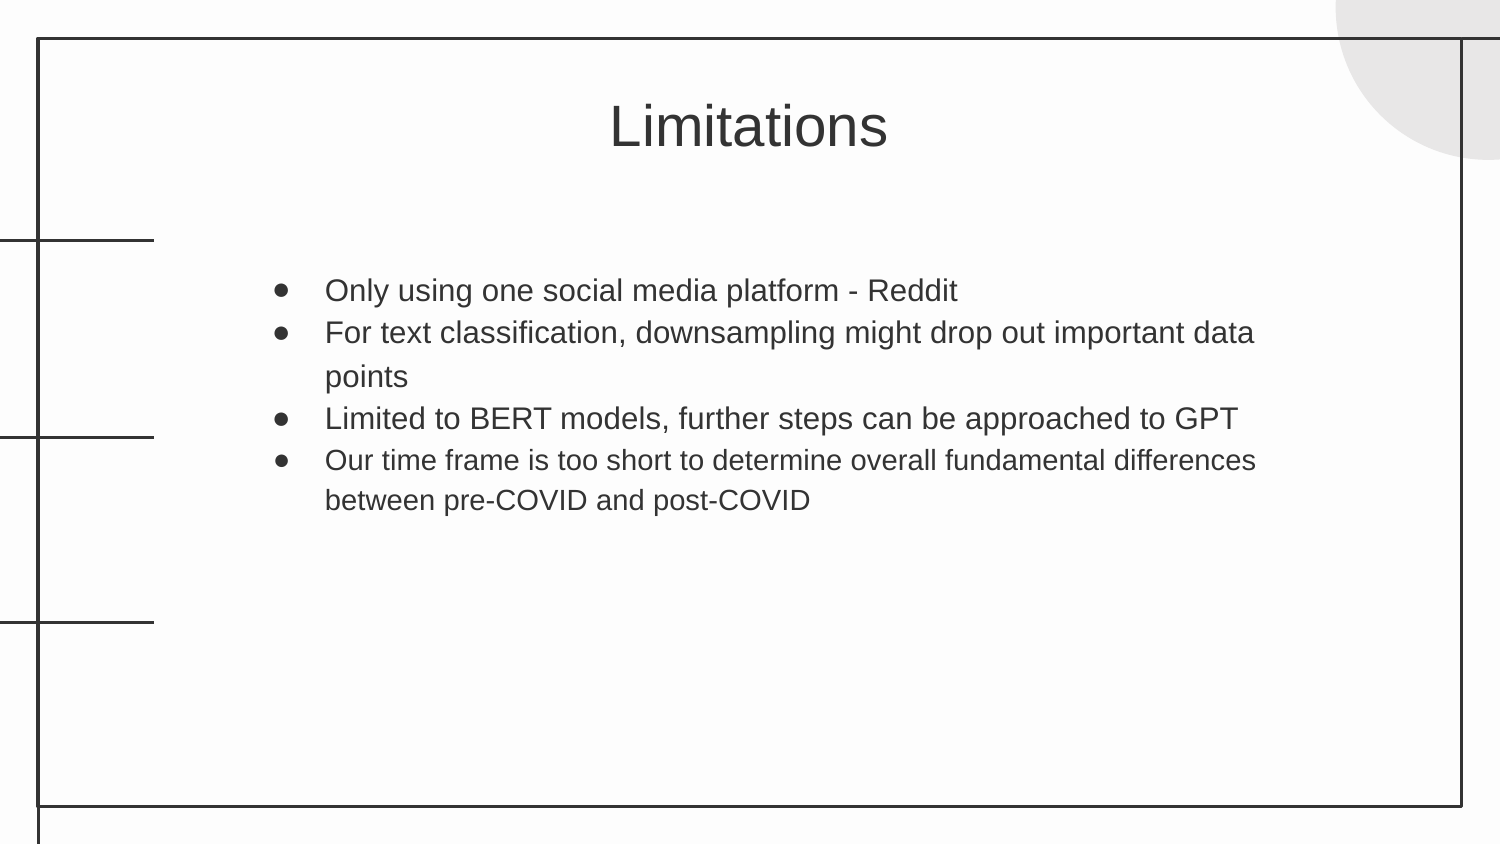

# Limitations
Only using one social media platform - Reddit
For text classification, downsampling might drop out important data points
Limited to BERT models, further steps can be approached to GPT
Our time frame is too short to determine overall fundamental differences between pre-COVID and post-COVID